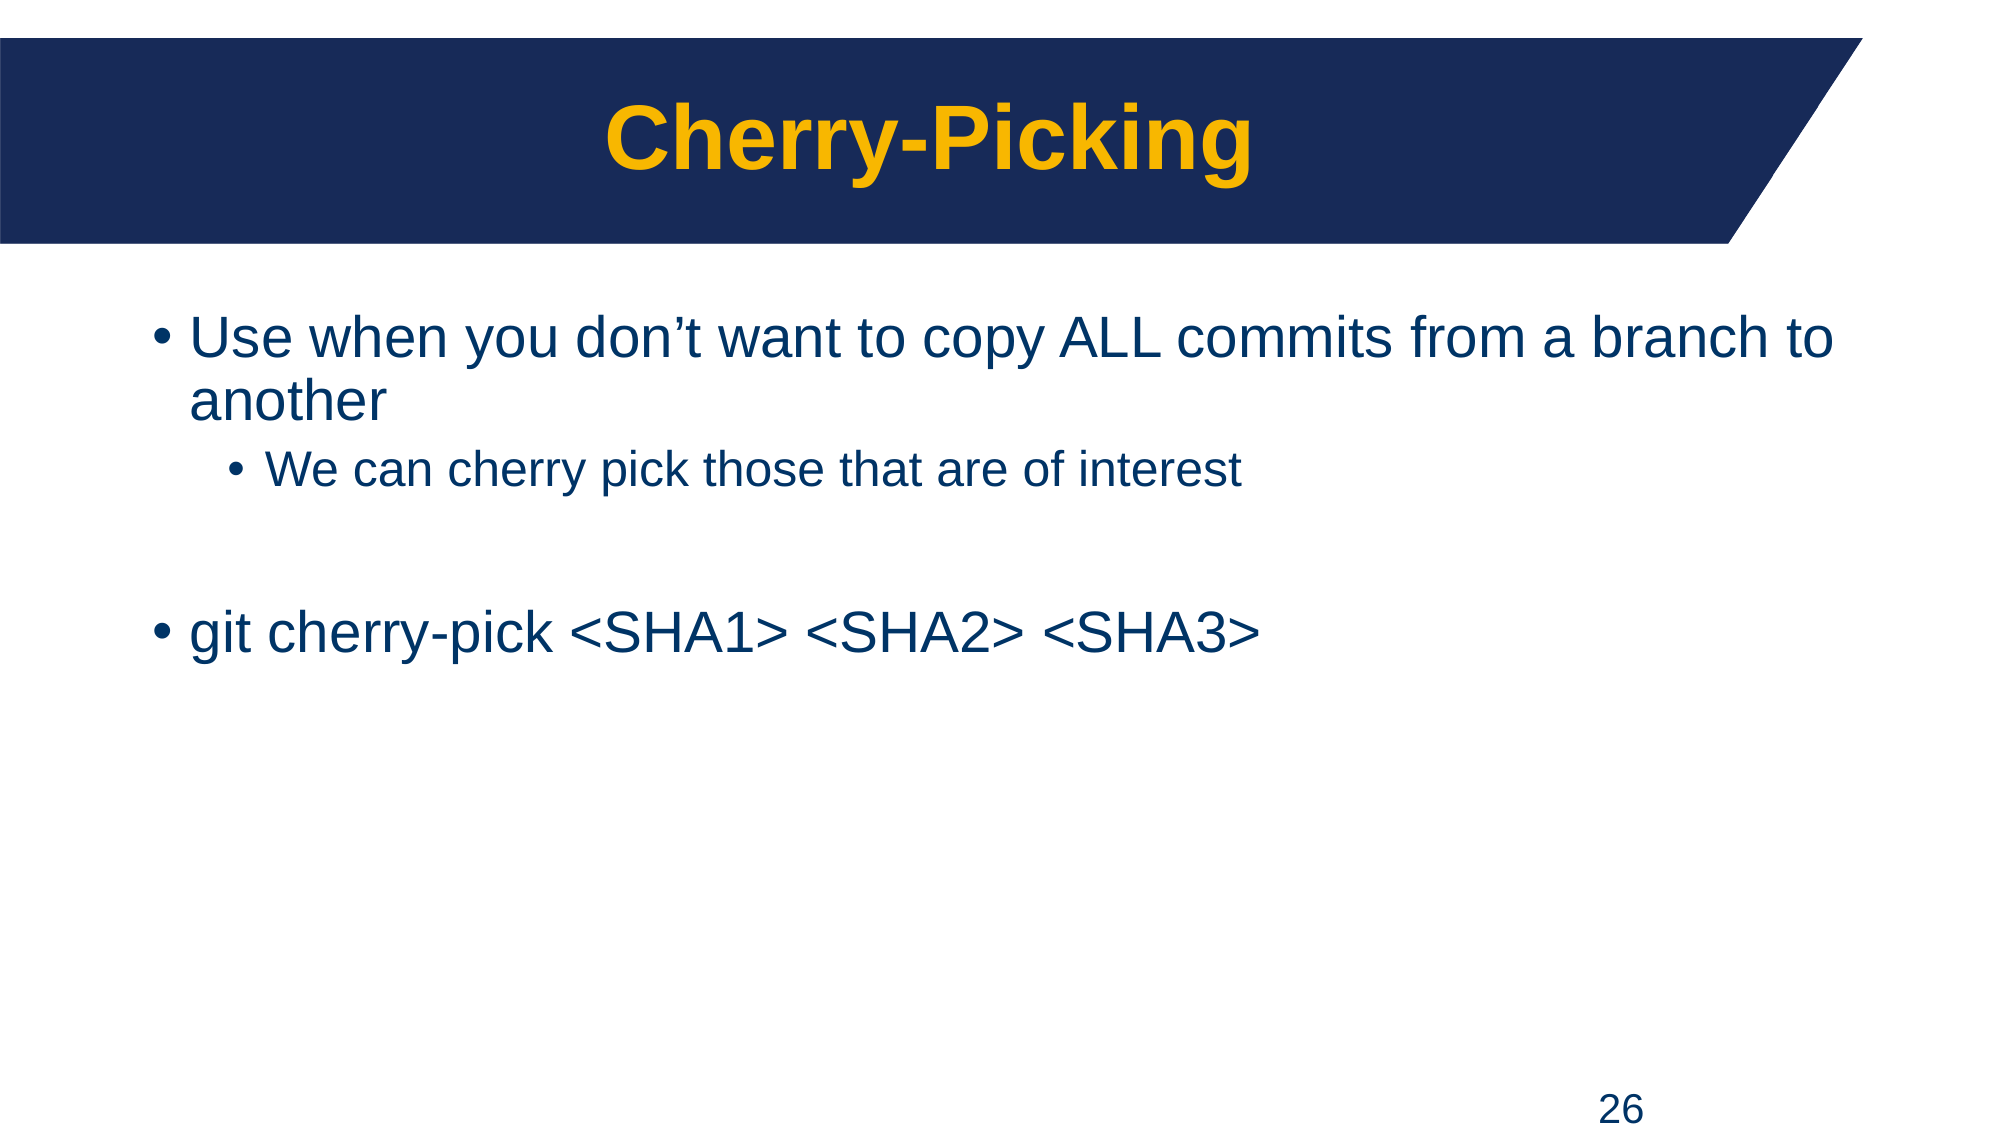

# Cherry-Picking
Use when you don’t want to copy ALL commits from a branch to another
We can cherry pick those that are of interest

git cherry-pick <SHA1> <SHA2> <SHA3>

26